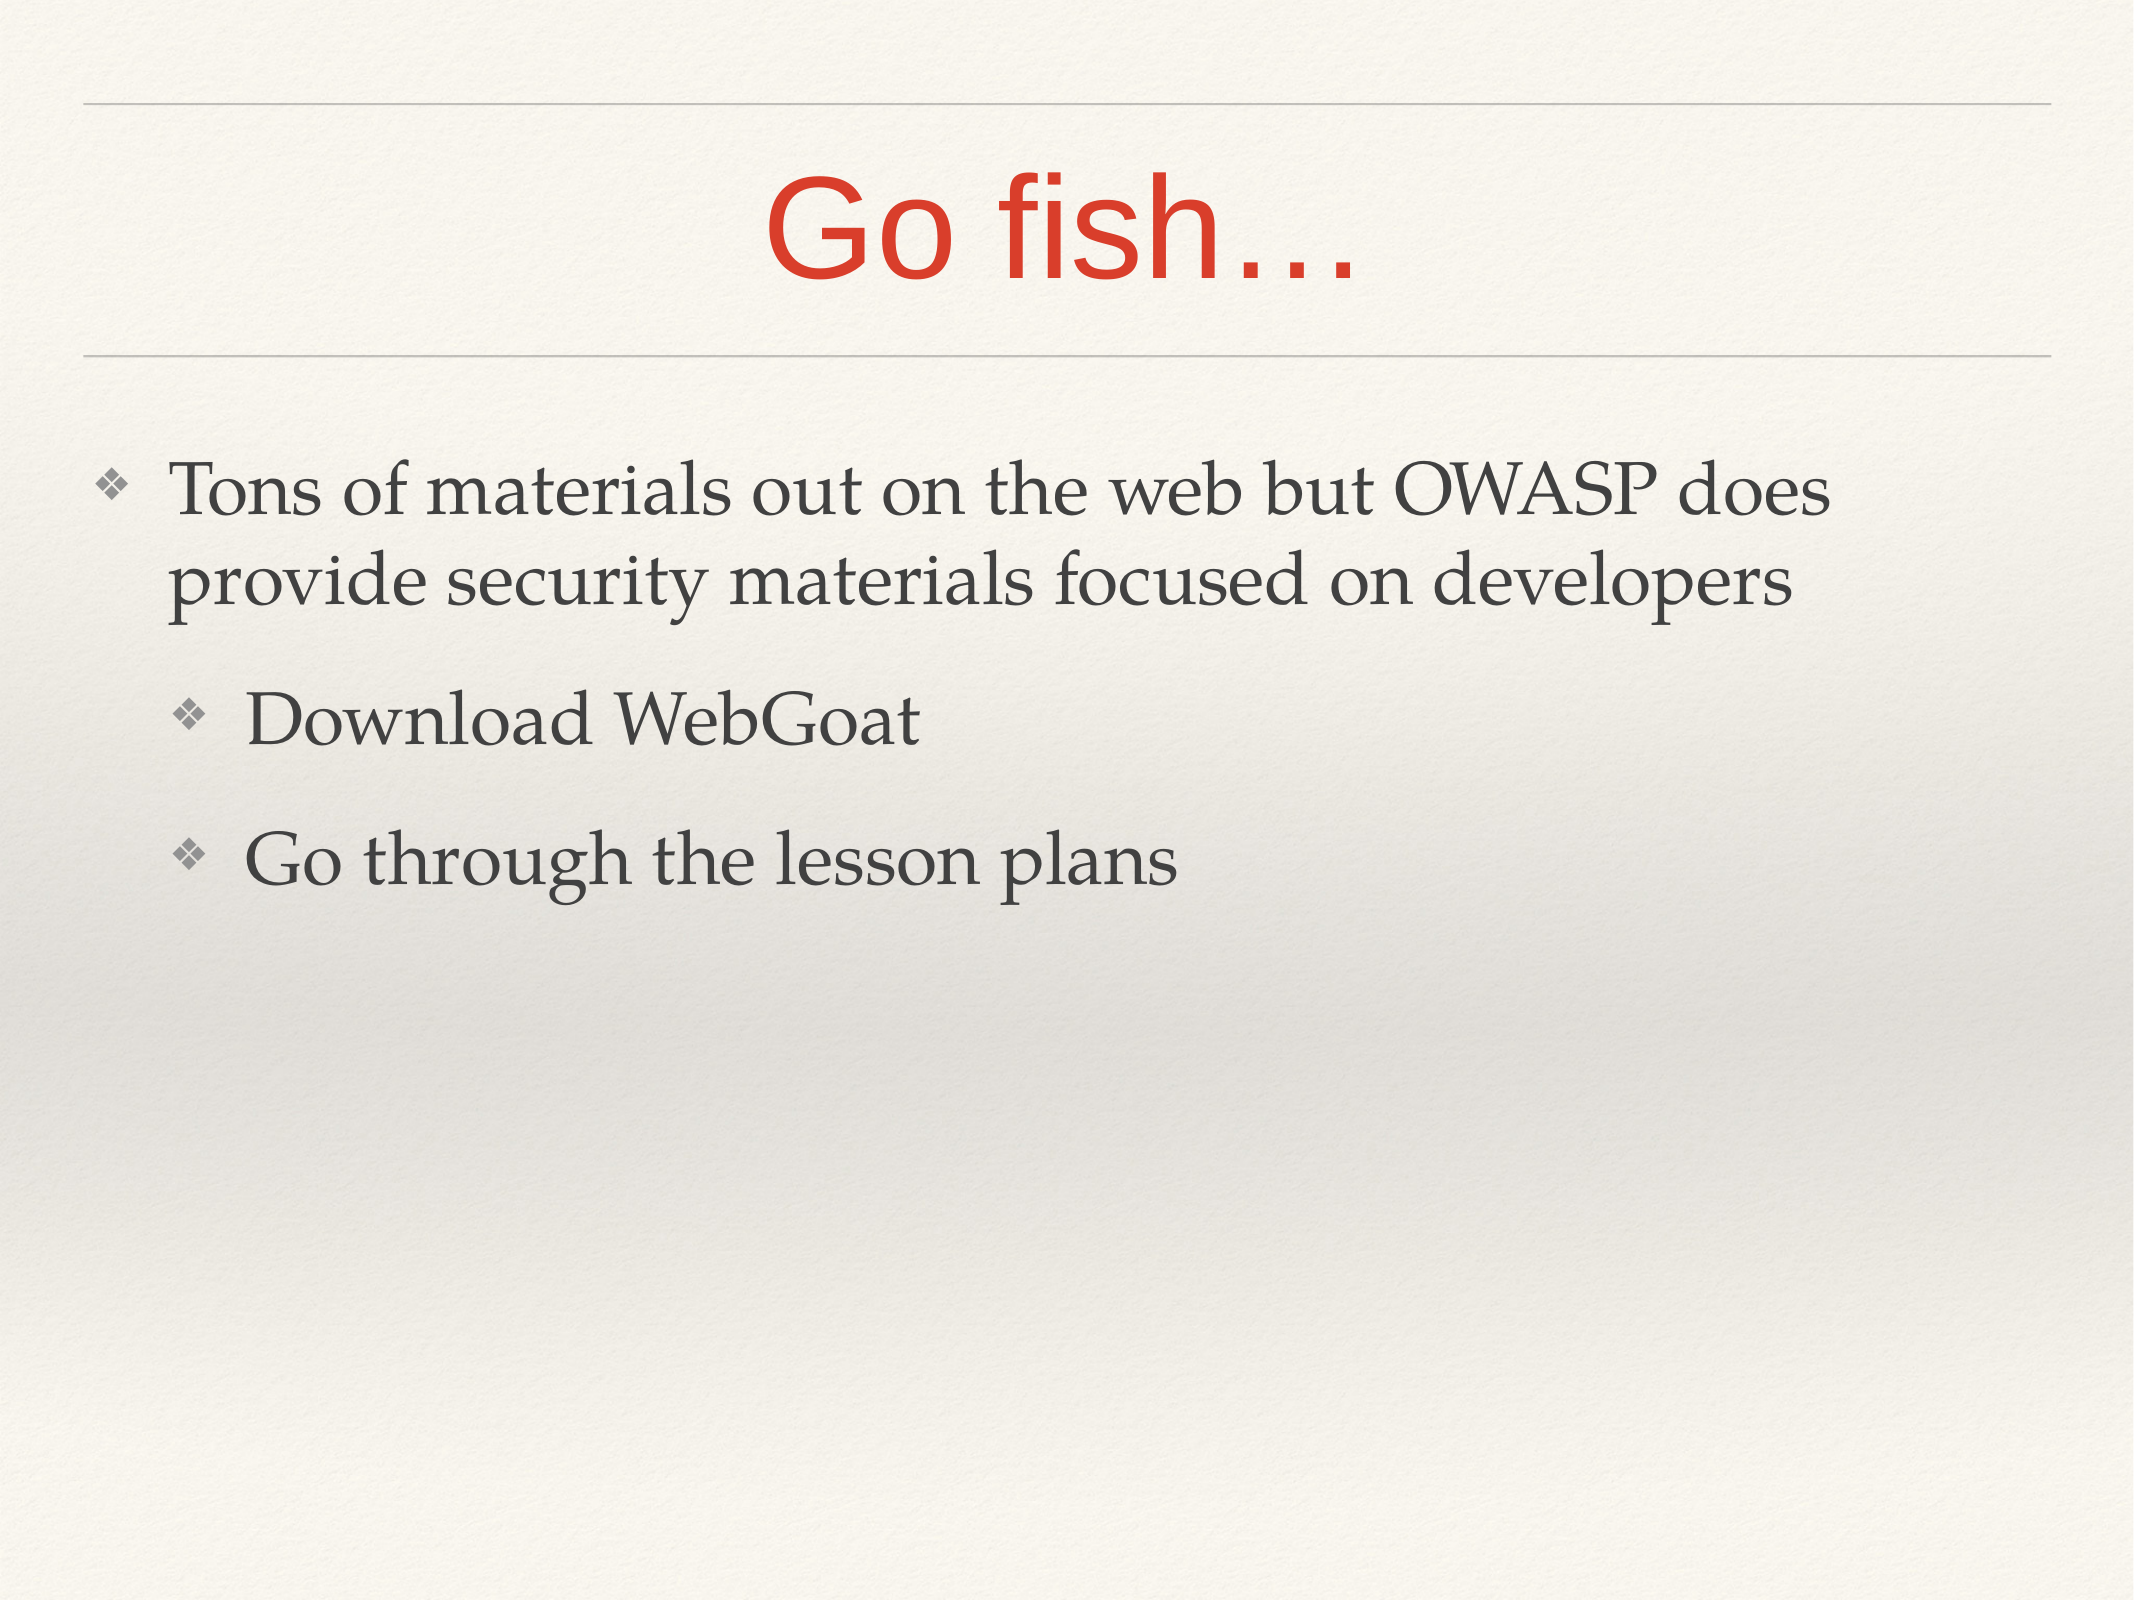

# Go fish…
Tons of materials out on the web but OWASP does provide security materials focused on developers
Download WebGoat
Go through the lesson plans